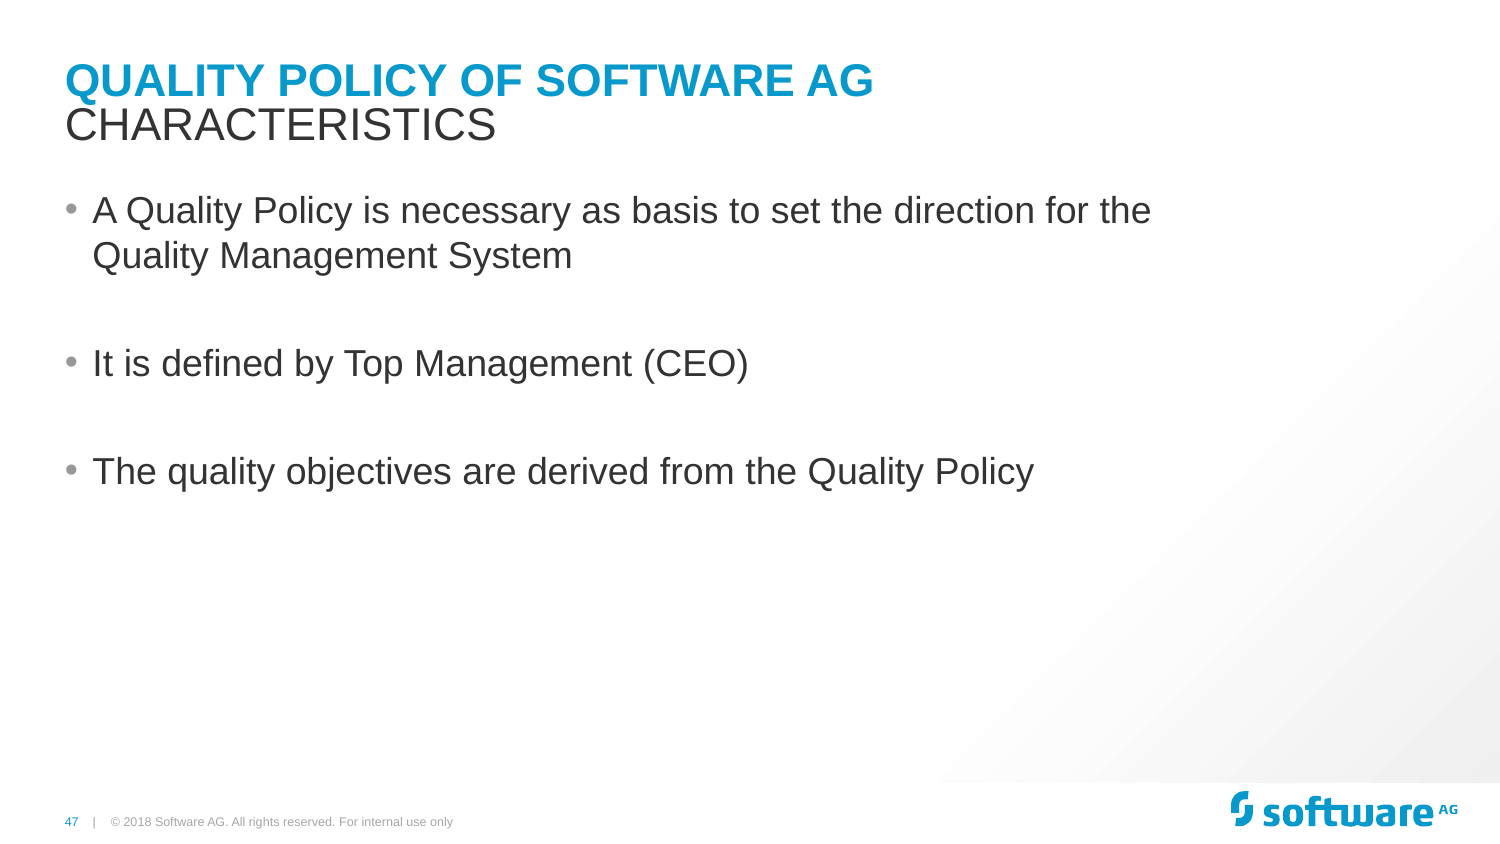

# Quality Policy of Software AG
Characteristics
A Quality Policy is necessary as basis to set the direction for the
Quality Management System

It is defined by Top Management (CEO)

The quality objectives are derived from the Quality Policy

© 2018 Software AG. All rights reserved. For internal use only